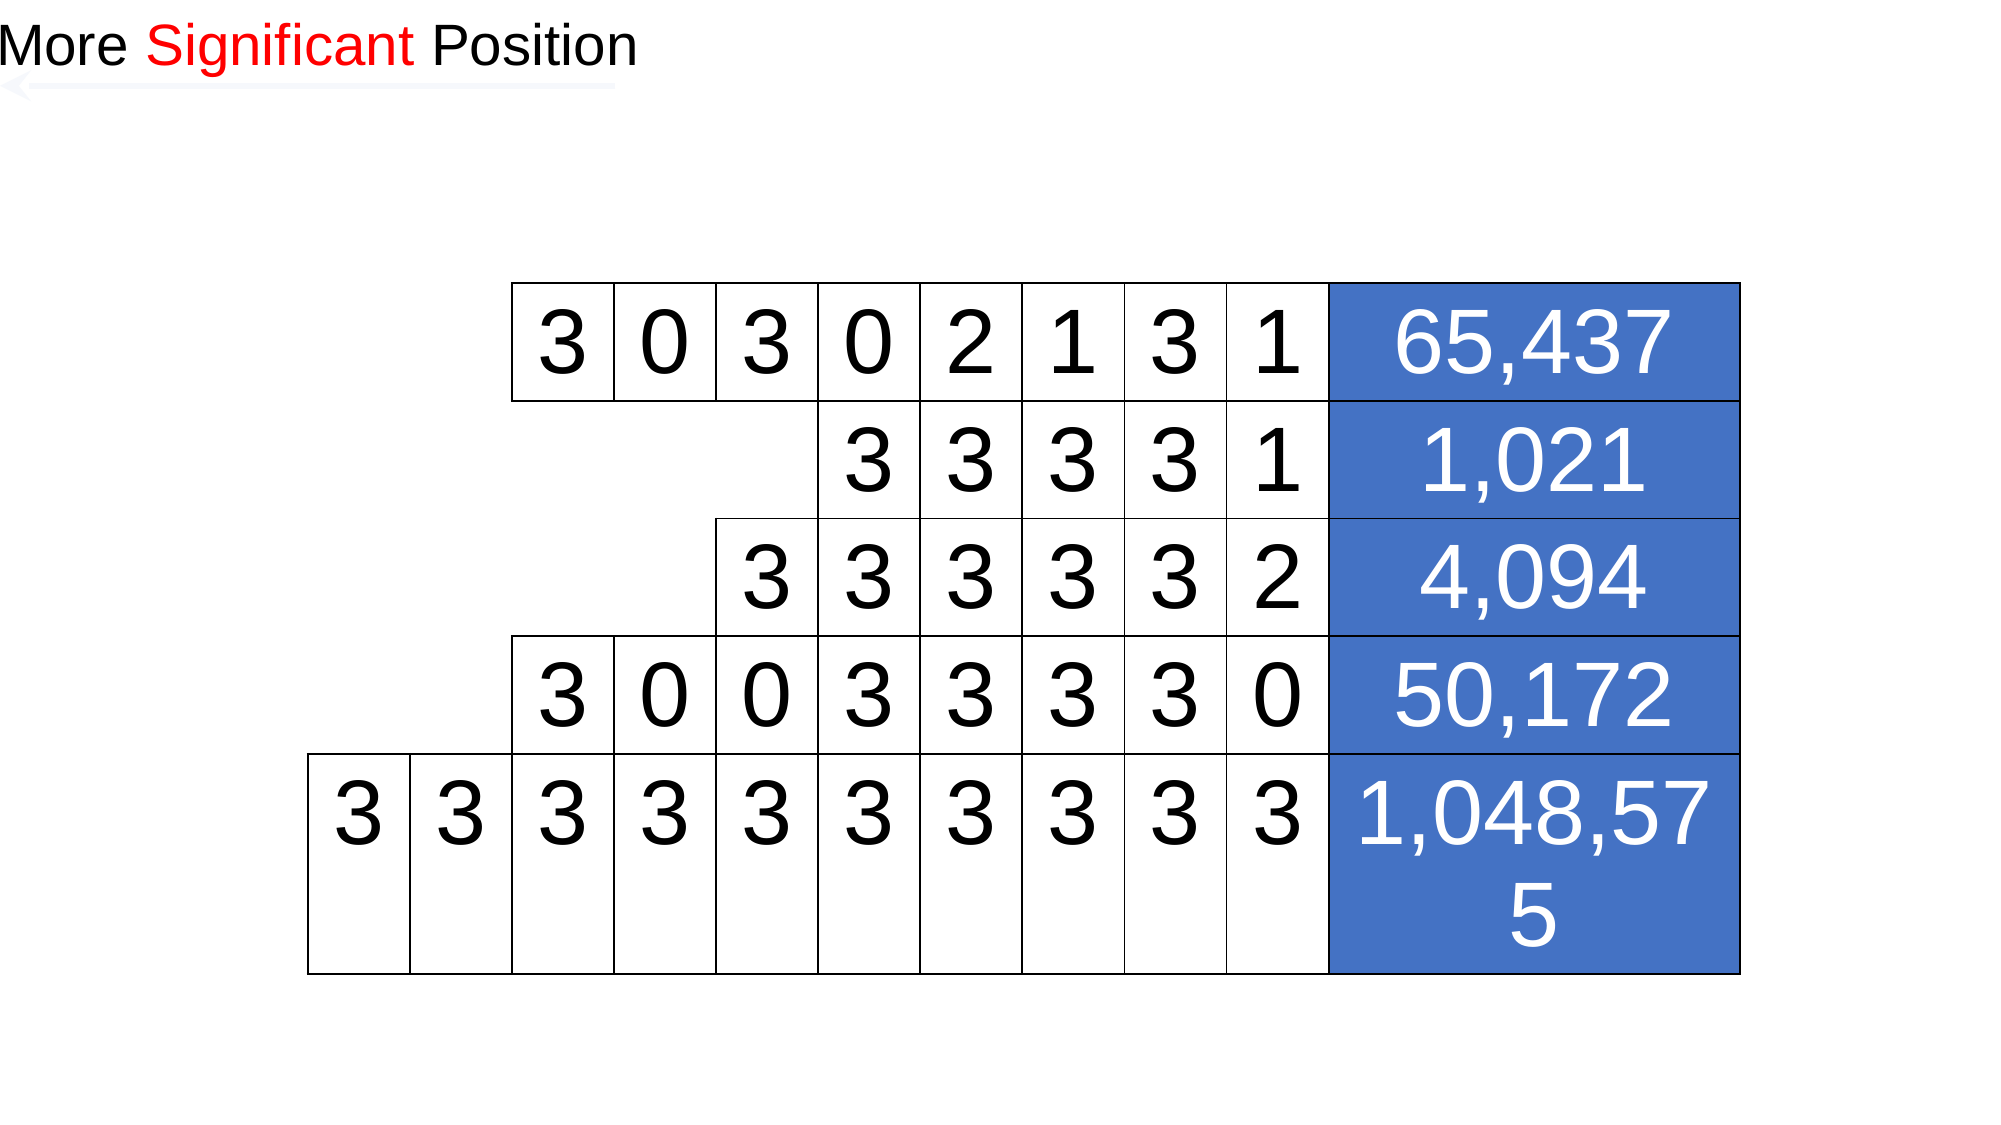

More Significant Position
|  |  | 3 | 0 | 3 | 0 | 2 | 1 | 3 | 1 | 65,437 |
| --- | --- | --- | --- | --- | --- | --- | --- | --- | --- | --- |
|  |  |  |  |  | 3 | 3 | 3 | 3 | 1 | 1,021 |
|  |  |  |  | 3 | 3 | 3 | 3 | 3 | 2 | 4,094 |
|  |  | 3 | 0 | 0 | 3 | 3 | 3 | 3 | 0 | 50,172 |
| 3 | 3 | 3 | 3 | 3 | 3 | 3 | 3 | 3 | 3 | 1,048,575 |